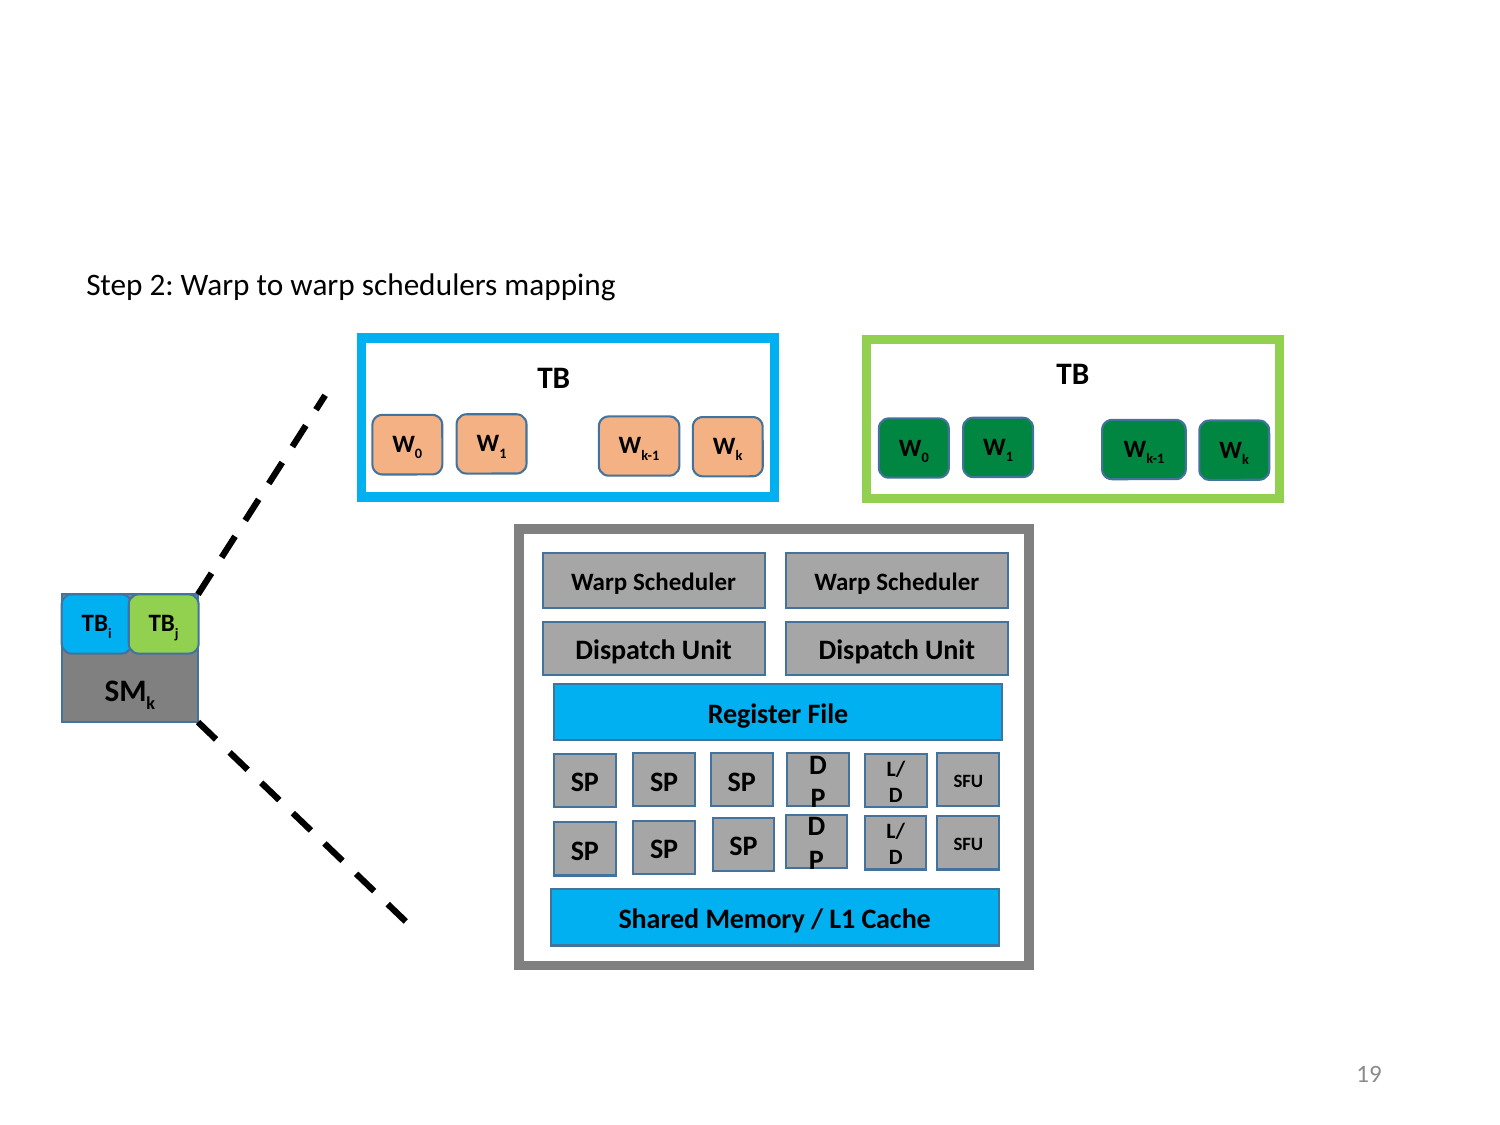

Step 2: Warp to warp schedulers mapping

TB
TB
W1
W0
Wk-1
Wk
W1
W0
Wk-1
Wk

Warp Scheduler
Warp Scheduler
TBj
TBi

SMk
Dispatch Unit
Dispatch Unit
Register File
SFU
DP
SP
SP
L/D
SP
DP
L/D
SFU
SP
SP
SP
Shared Memory / L1 Cache
19